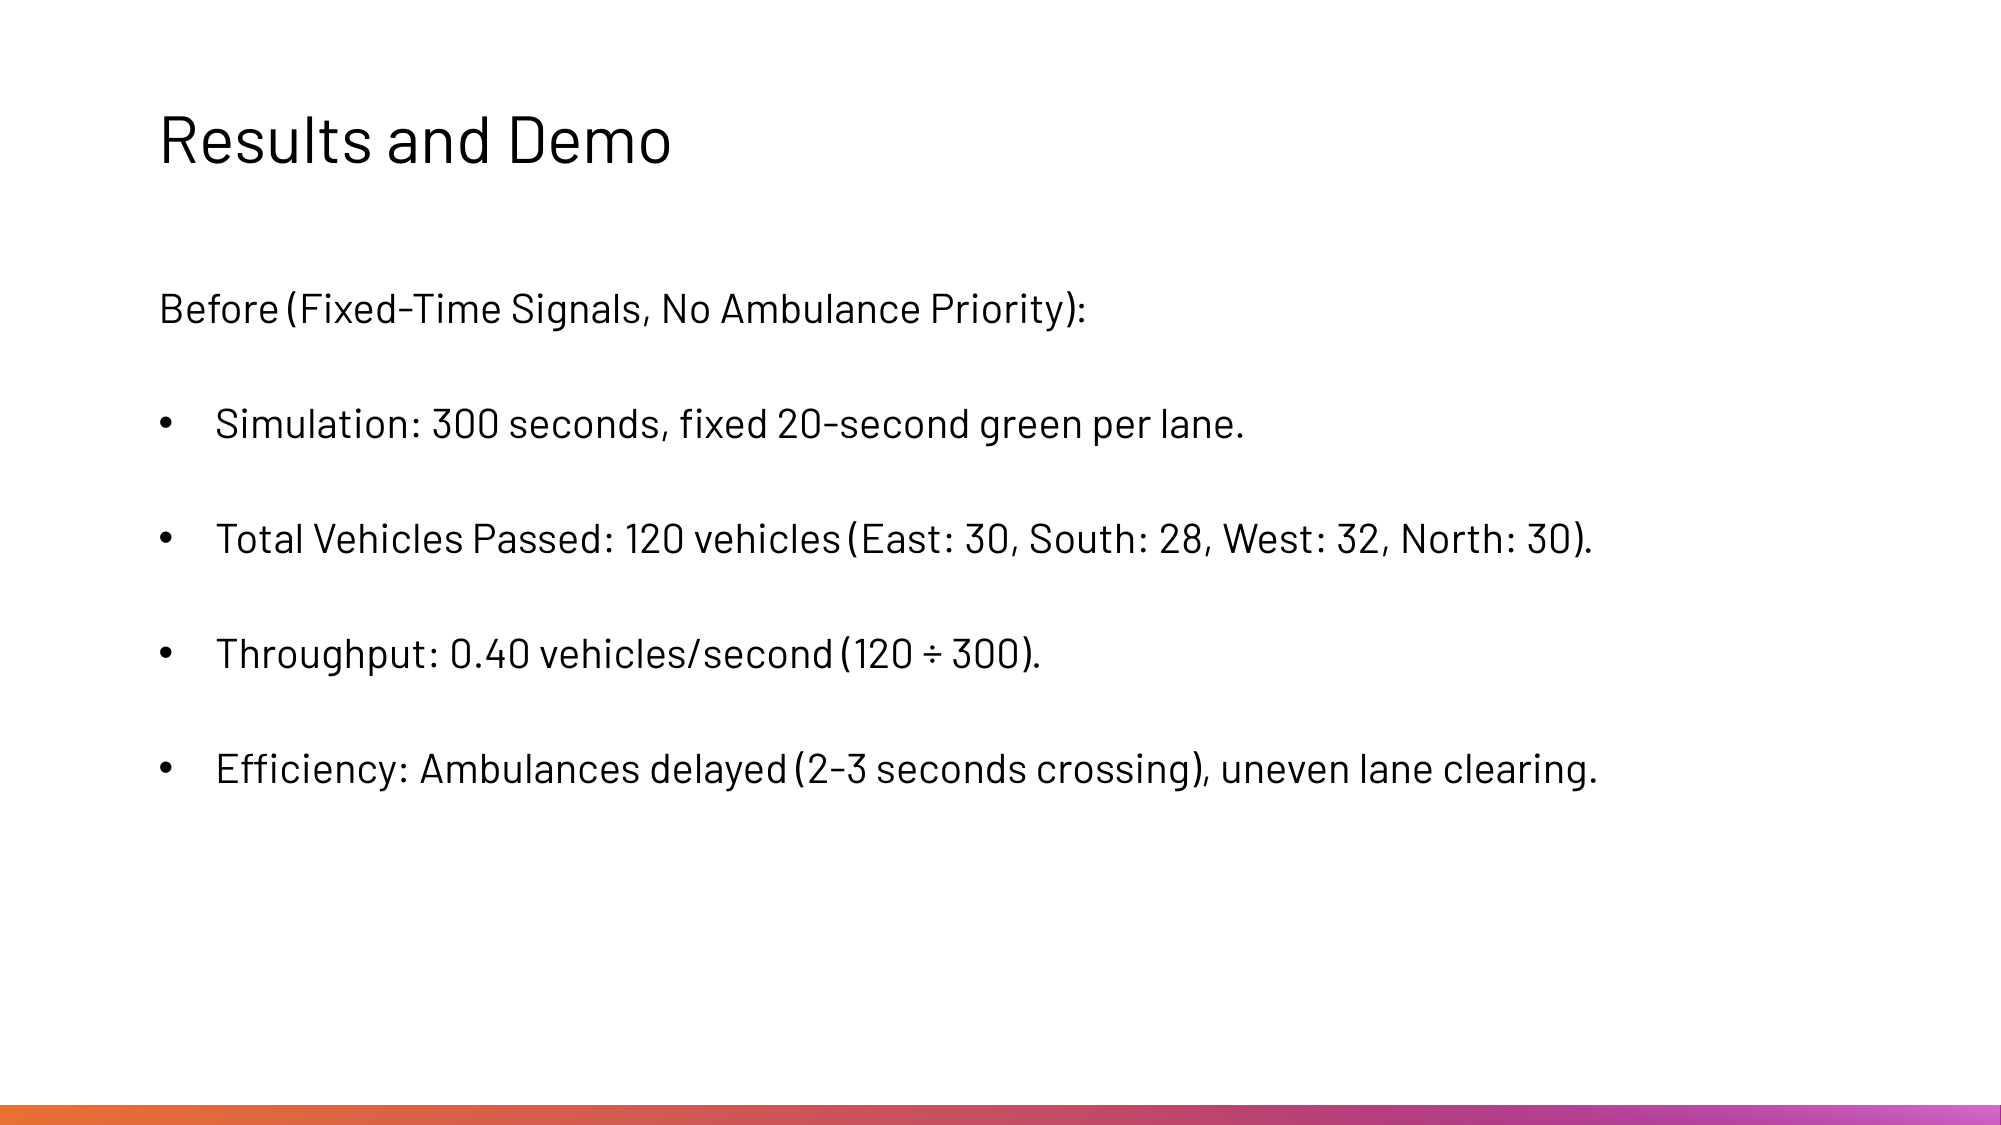

Results and Demo
Before (Fixed-Time Signals, No Ambulance Priority):

Simulation: 300 seconds, fixed 20-second green per lane.

Total Vehicles Passed: 120 vehicles (East: 30, South: 28, West: 32, North: 30).

Throughput: 0.40 vehicles/second (120 ÷ 300).

Efficiency: Ambulances delayed (2-3 seconds crossing), uneven lane clearing.